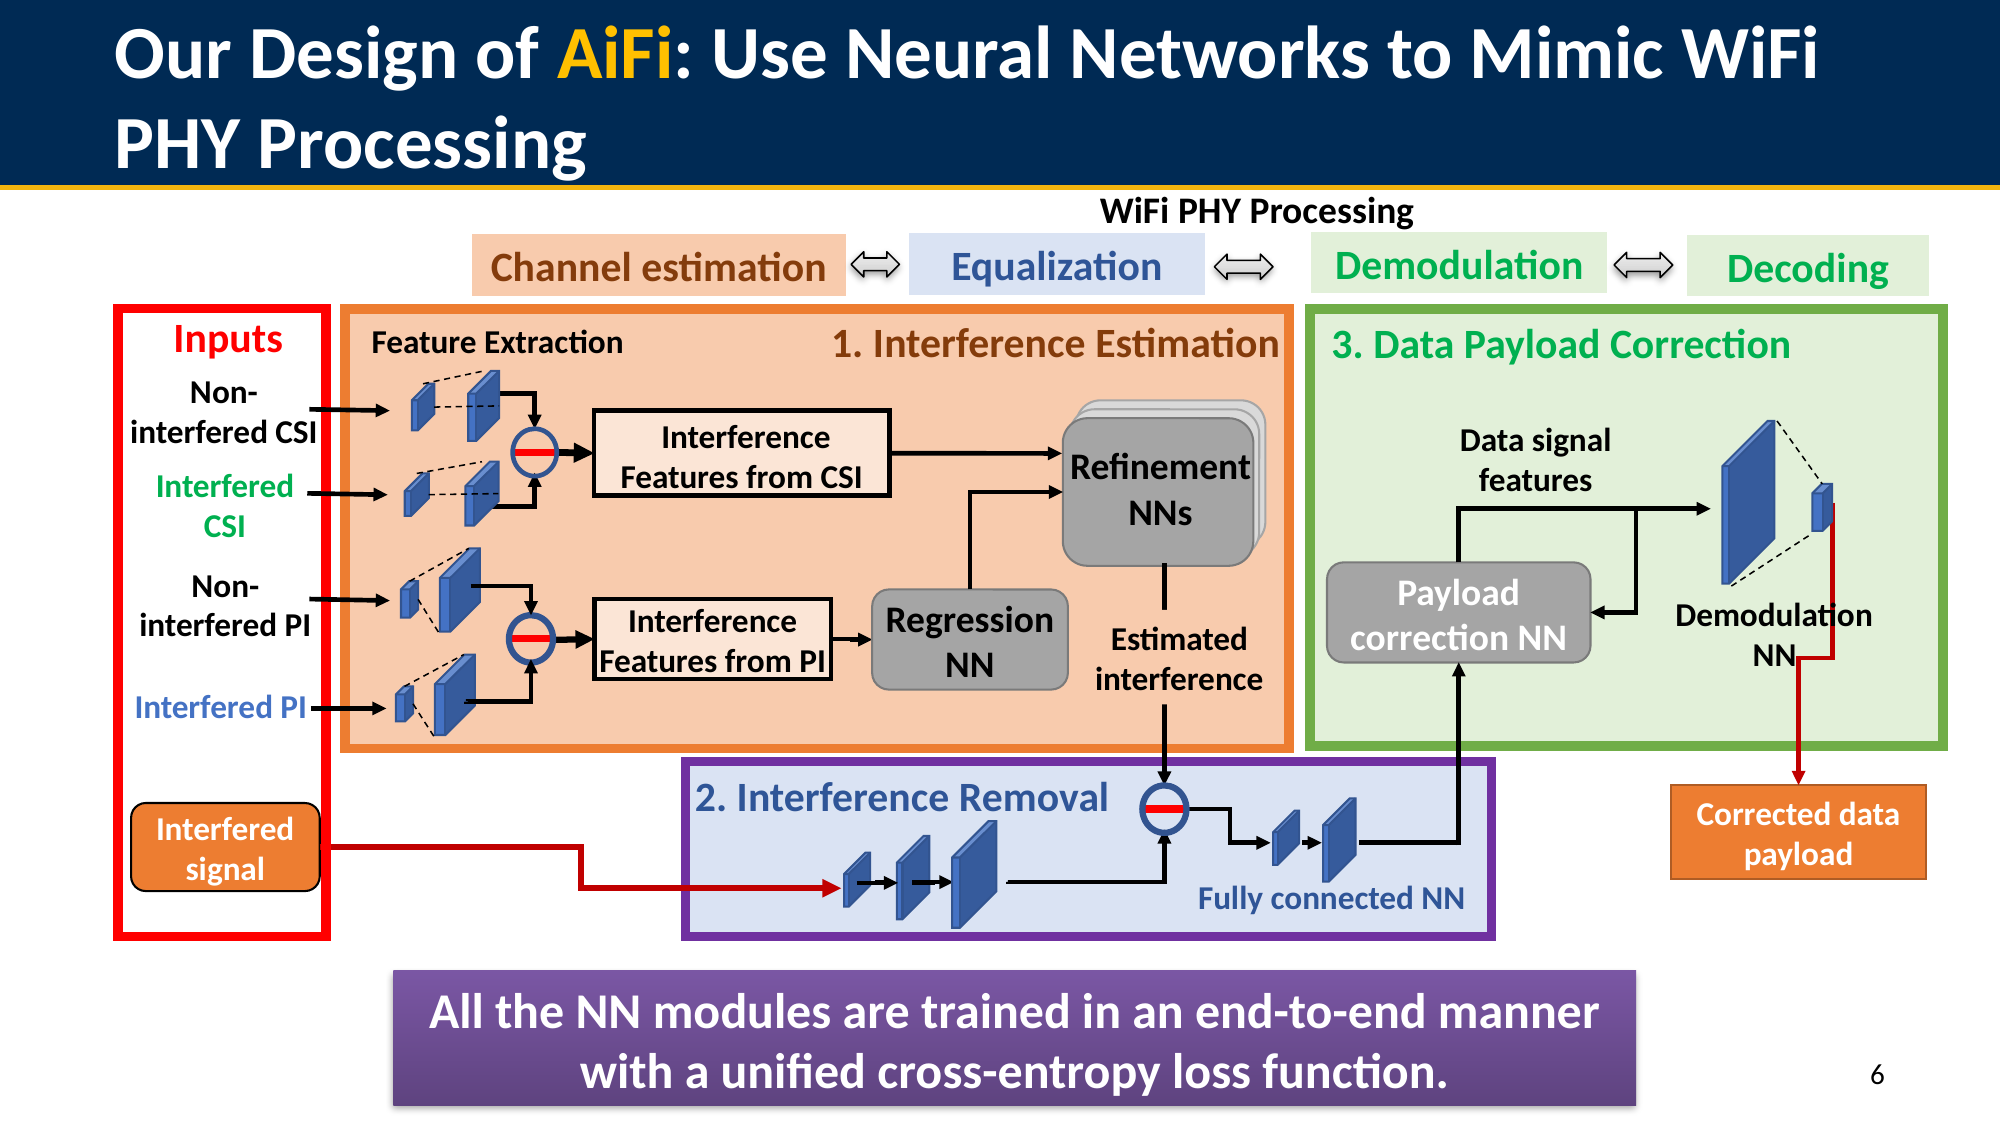

# Our Design of AiFi: Use Neural Networks to Mimic WiFi PHY Processing
WiFi PHY Processing
Demodulation
Equalization
Channel estimation
Decoding

Inputs
1. Interference Estimation

3. Data Payload Correction
Feature Extraction

Non-interfered CSI

 Interference
Features from CSI
Data signal features

Refinement NNs
Interfered CSI

Non-interfered PI
Payload correction NN
Demodulation NN
Regression NN
Interference
Features from PI
Estimated interference

Interfered PI

2. Interference Removal
Corrected data payload

Interfered signal

Fully connected NN
All the NN modules are trained in an end-to-end manner with a unified cross-entropy loss function.
6